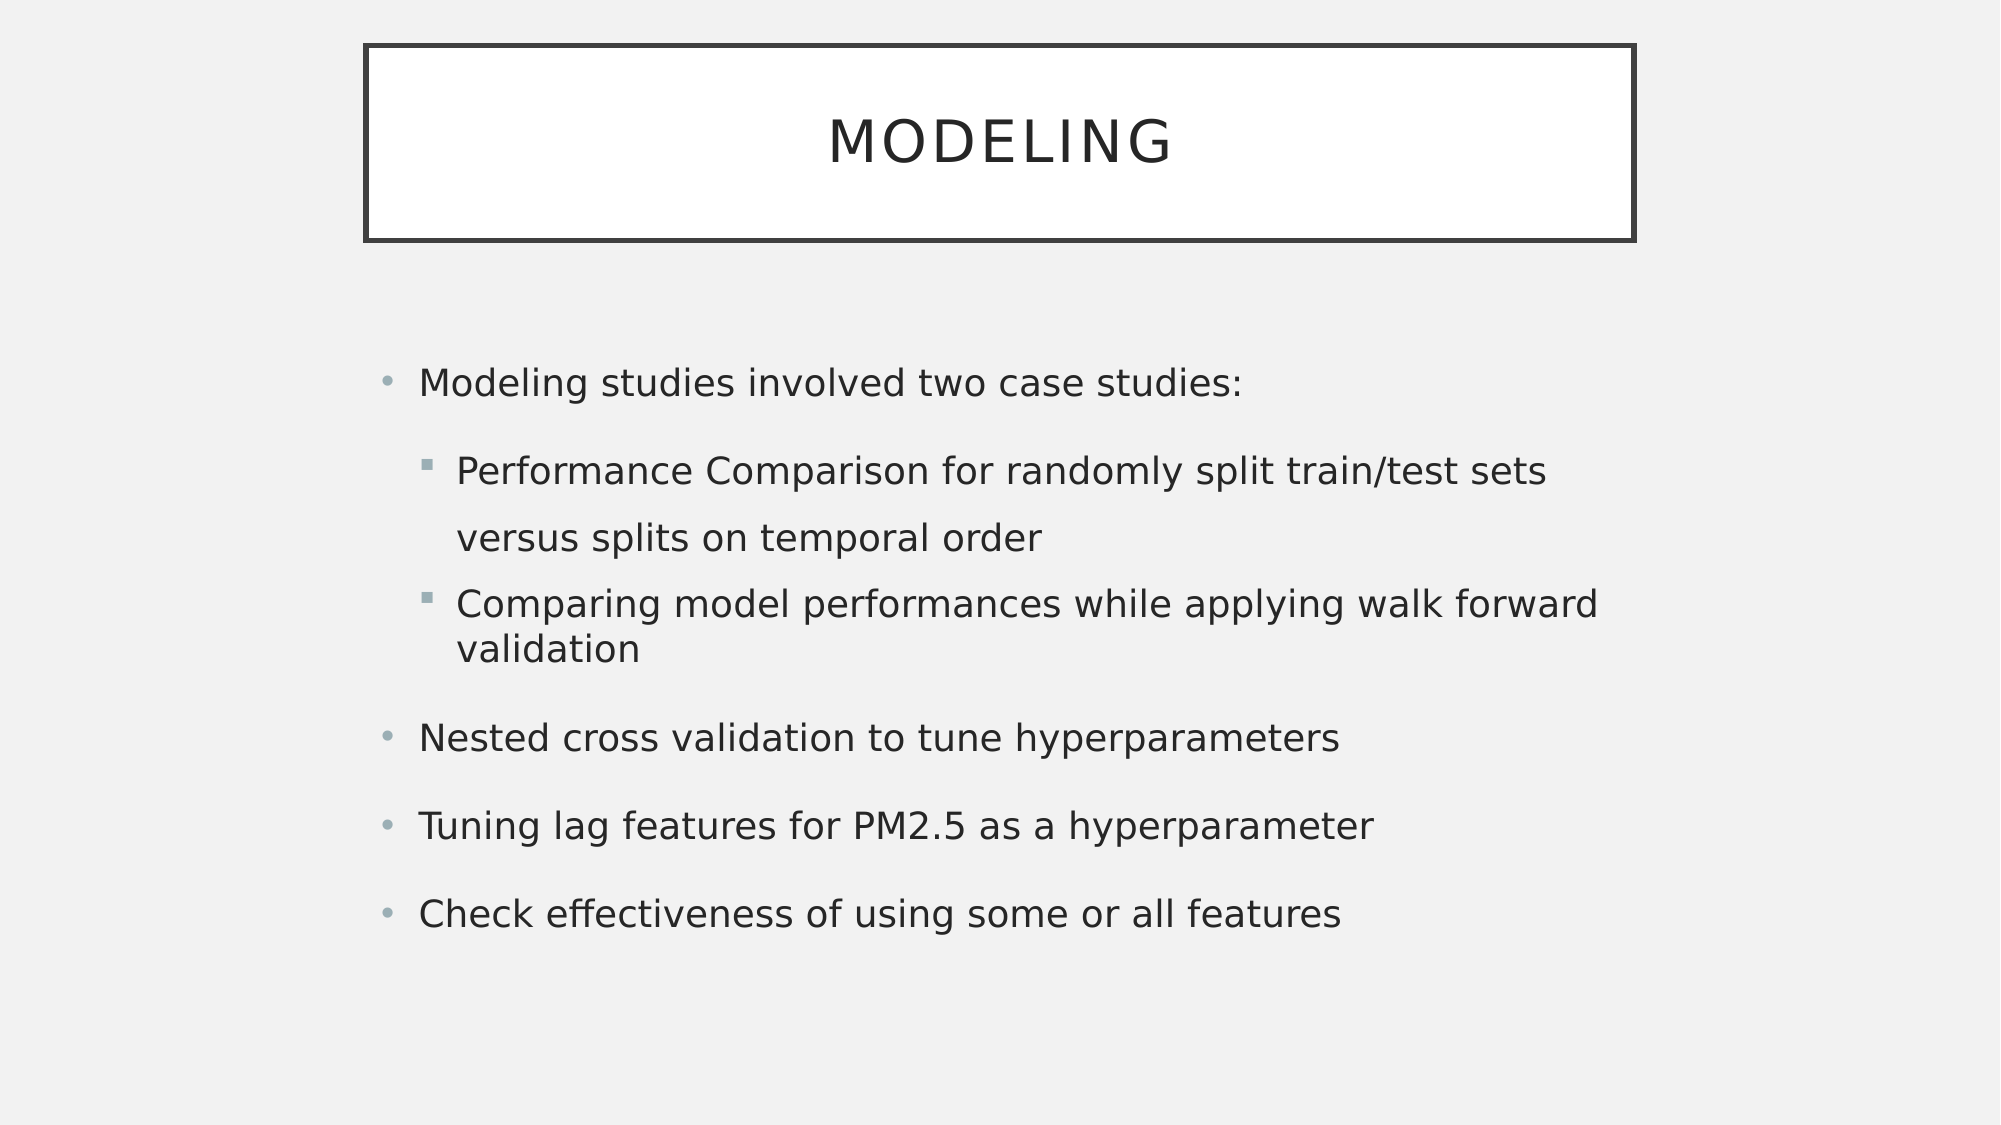

Modeling
Modeling studies involved two case studies:
Performance Comparison for randomly split train/test sets versus splits on temporal order
Comparing model performances while applying walk forward validation
Nested cross validation to tune hyperparameters
Tuning lag features for PM2.5 as a hyperparameter
Check effectiveness of using some or all features